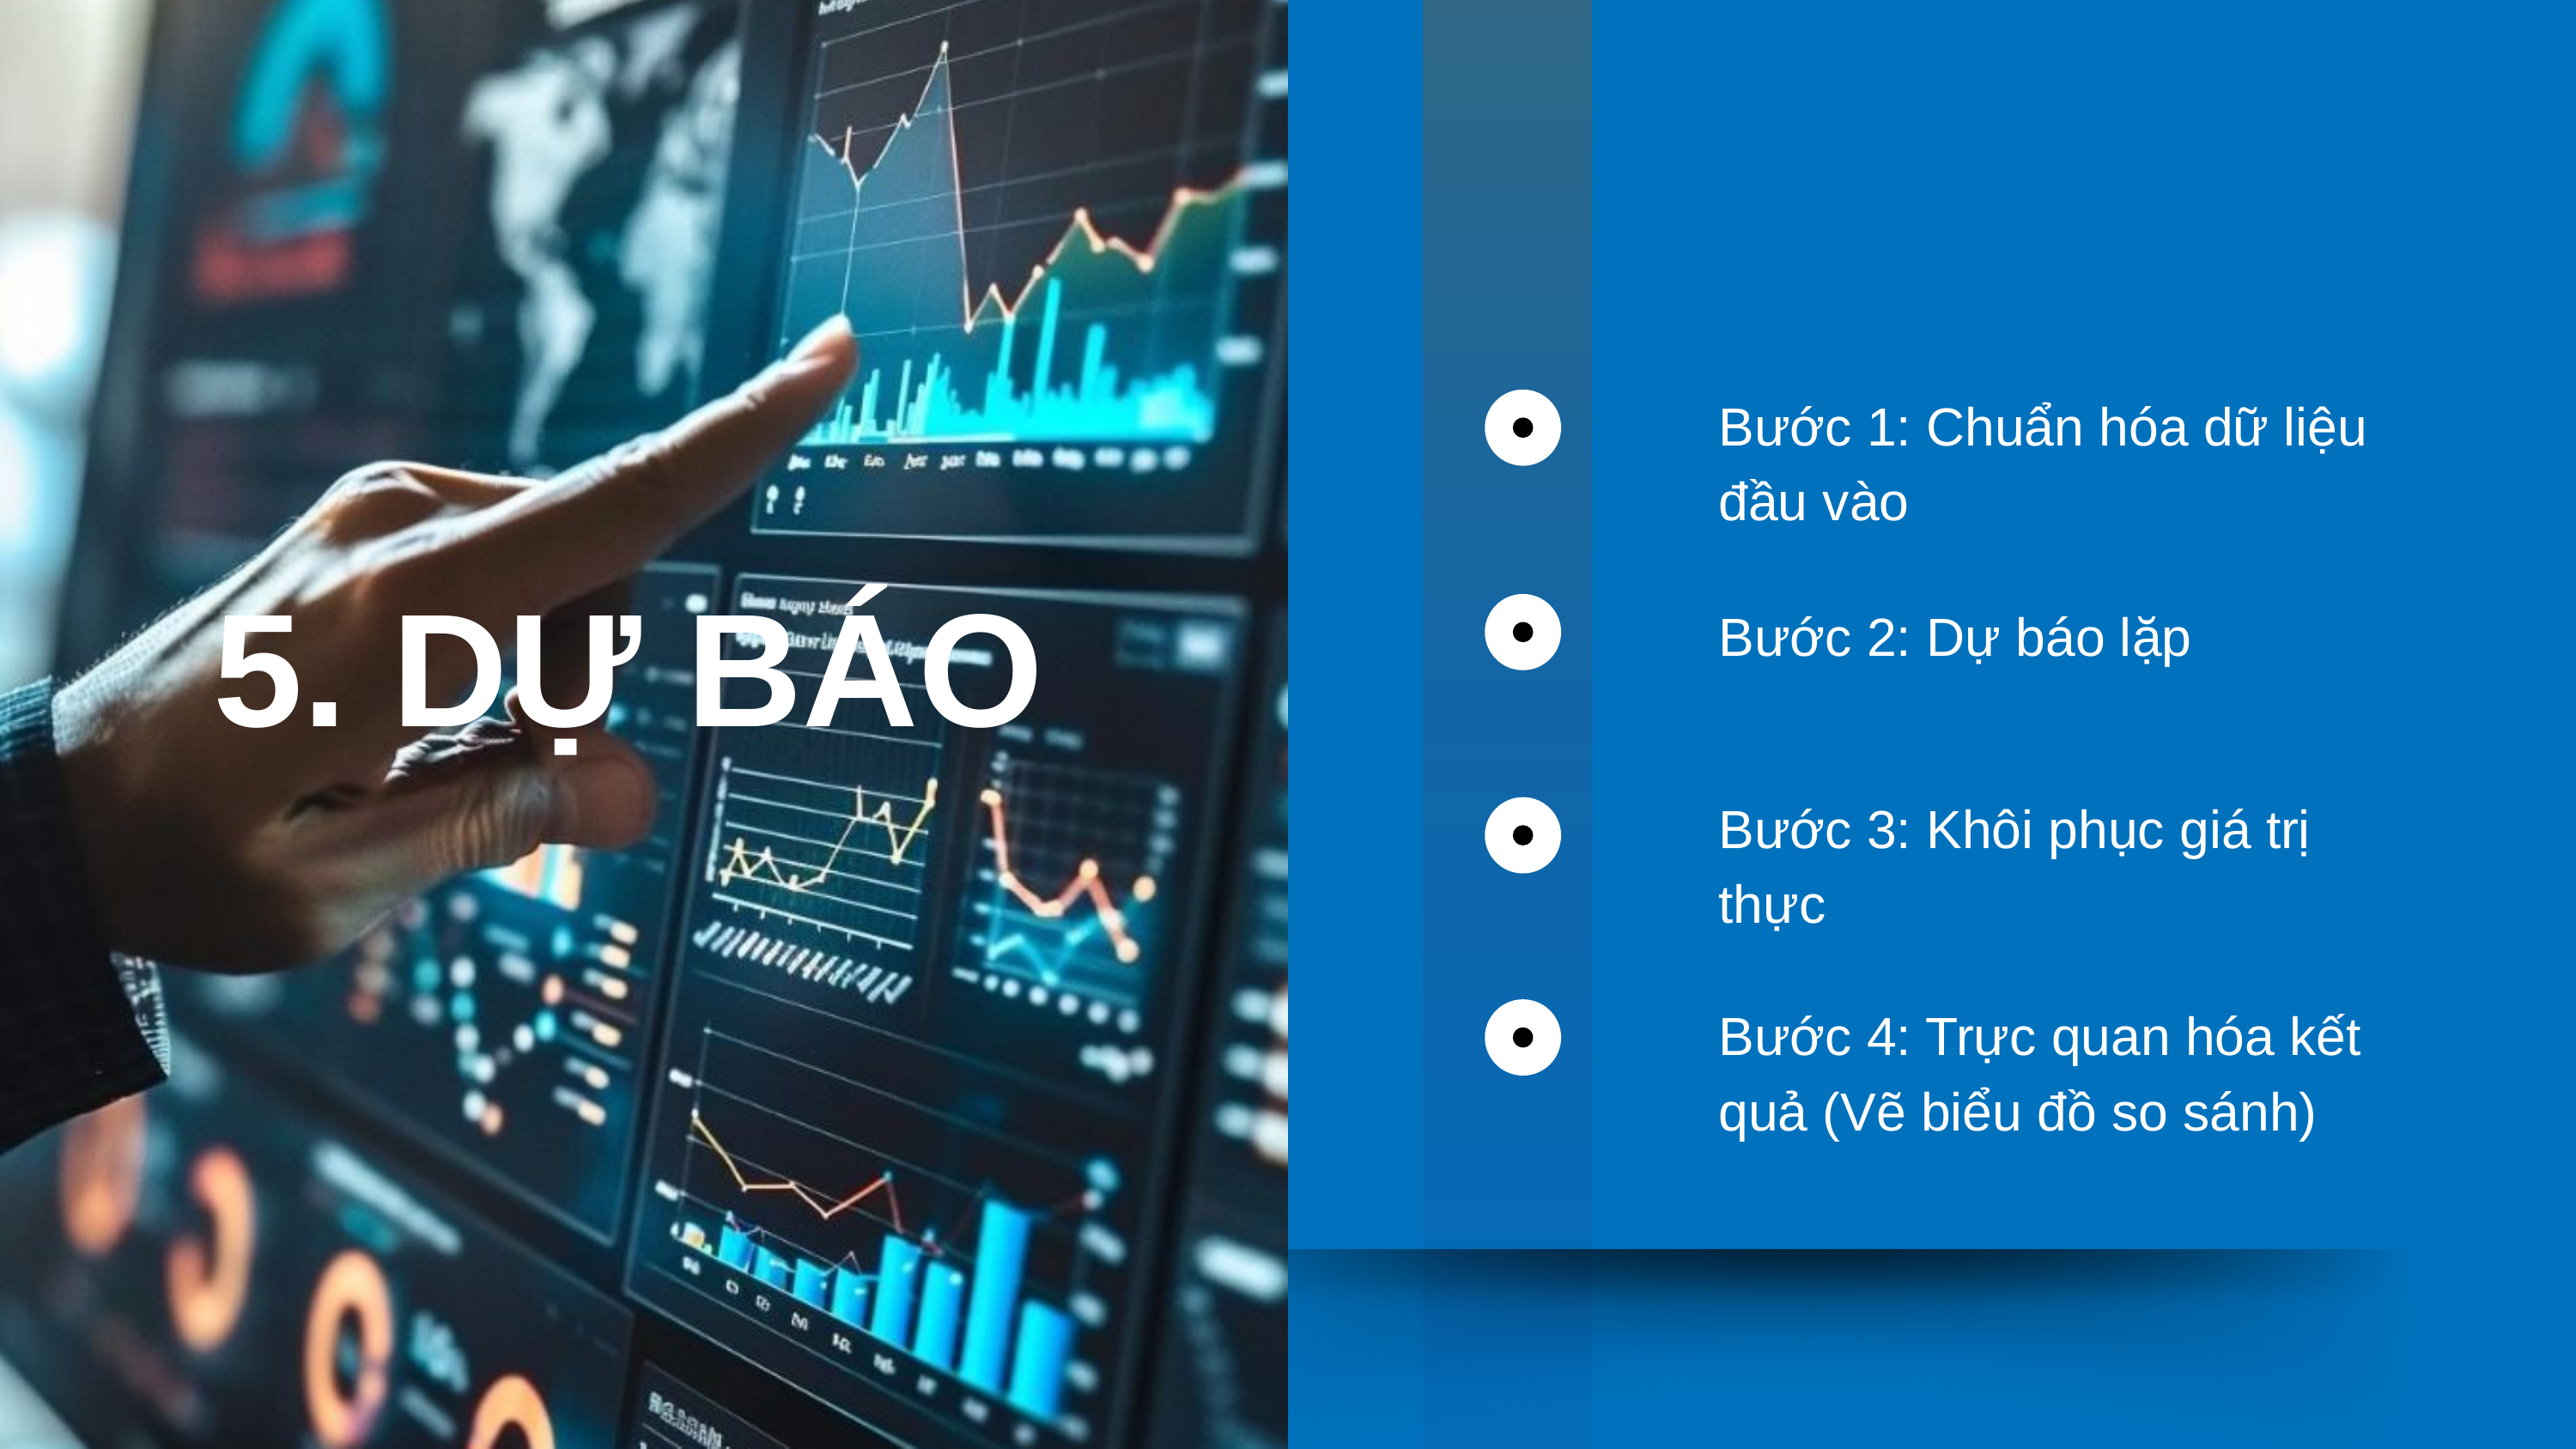

Bước 1: Chuẩn hóa dữ liệu đầu vào

5. DỰ BÁO
Bước 2: Dự báo lặp

Bước 3: Khôi phục giá trị thực

Bước 4: Trực quan hóa kết quả (Vẽ biểu đồ so sánh)